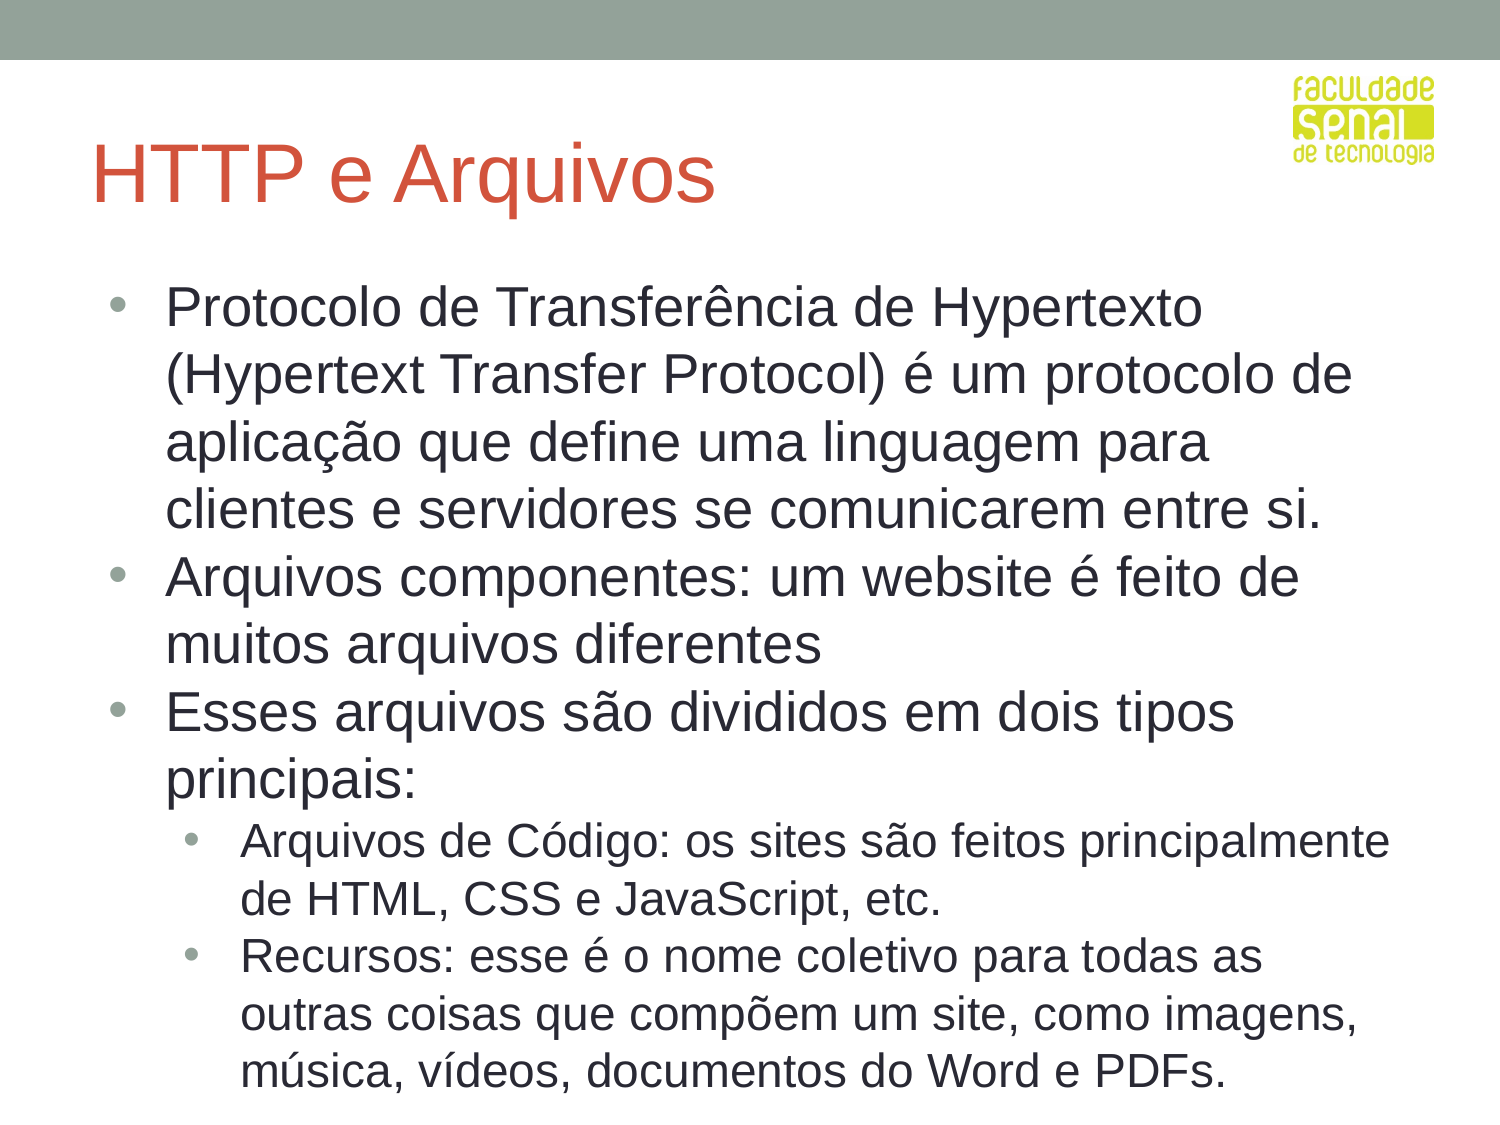

# HTTP e Arquivos
Protocolo de Transferência de Hypertexto (Hypertext Transfer Protocol) é um protocolo de aplicação que define uma linguagem para clientes e servidores se comunicarem entre si.
Arquivos componentes: um website é feito de muitos arquivos diferentes
Esses arquivos são divididos em dois tipos principais:
Arquivos de Código: os sites são feitos principalmente de HTML, CSS e JavaScript, etc.
Recursos: esse é o nome coletivo para todas as outras coisas que compõem um site, como imagens, música, vídeos, documentos do Word e PDFs.